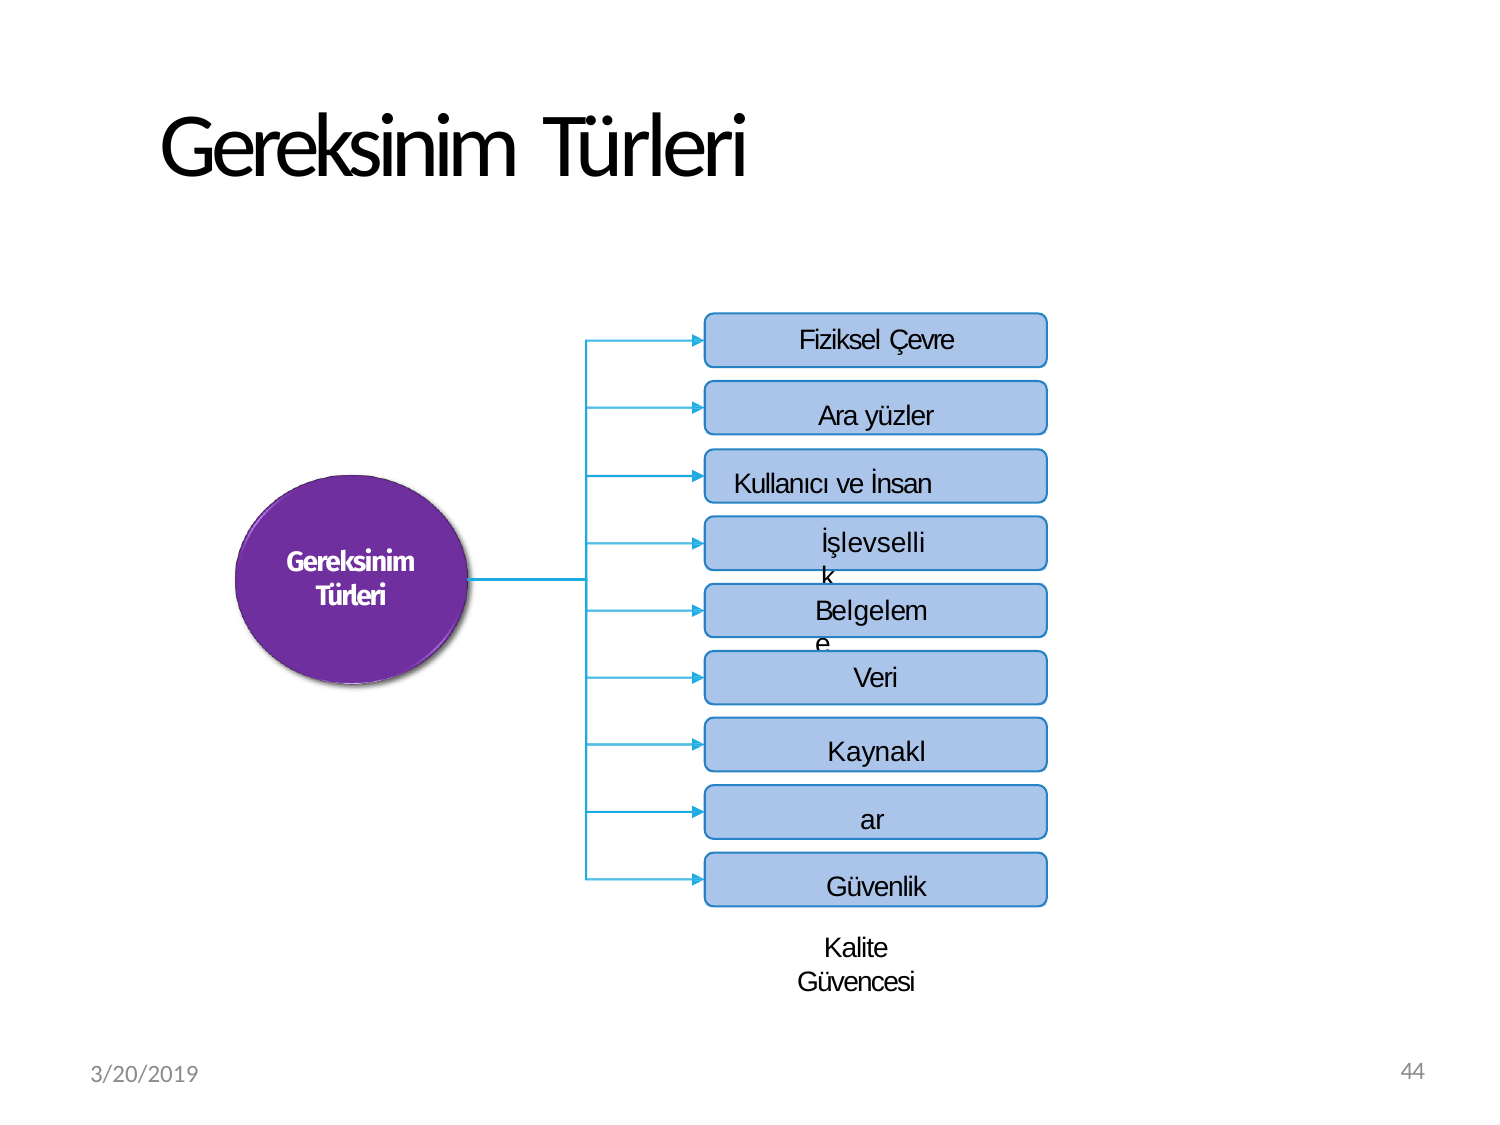

# Gereksinim Türleri

Fiziksel Çevre
Ara yüzler  Kullanıcı ve İnsan etmeni

İşlevsellik

Gereksinim
Türleri

Belgeleme

Veri
Kaynaklar  Güvenlik

Kalite Güvencesi

3/20/2019
44